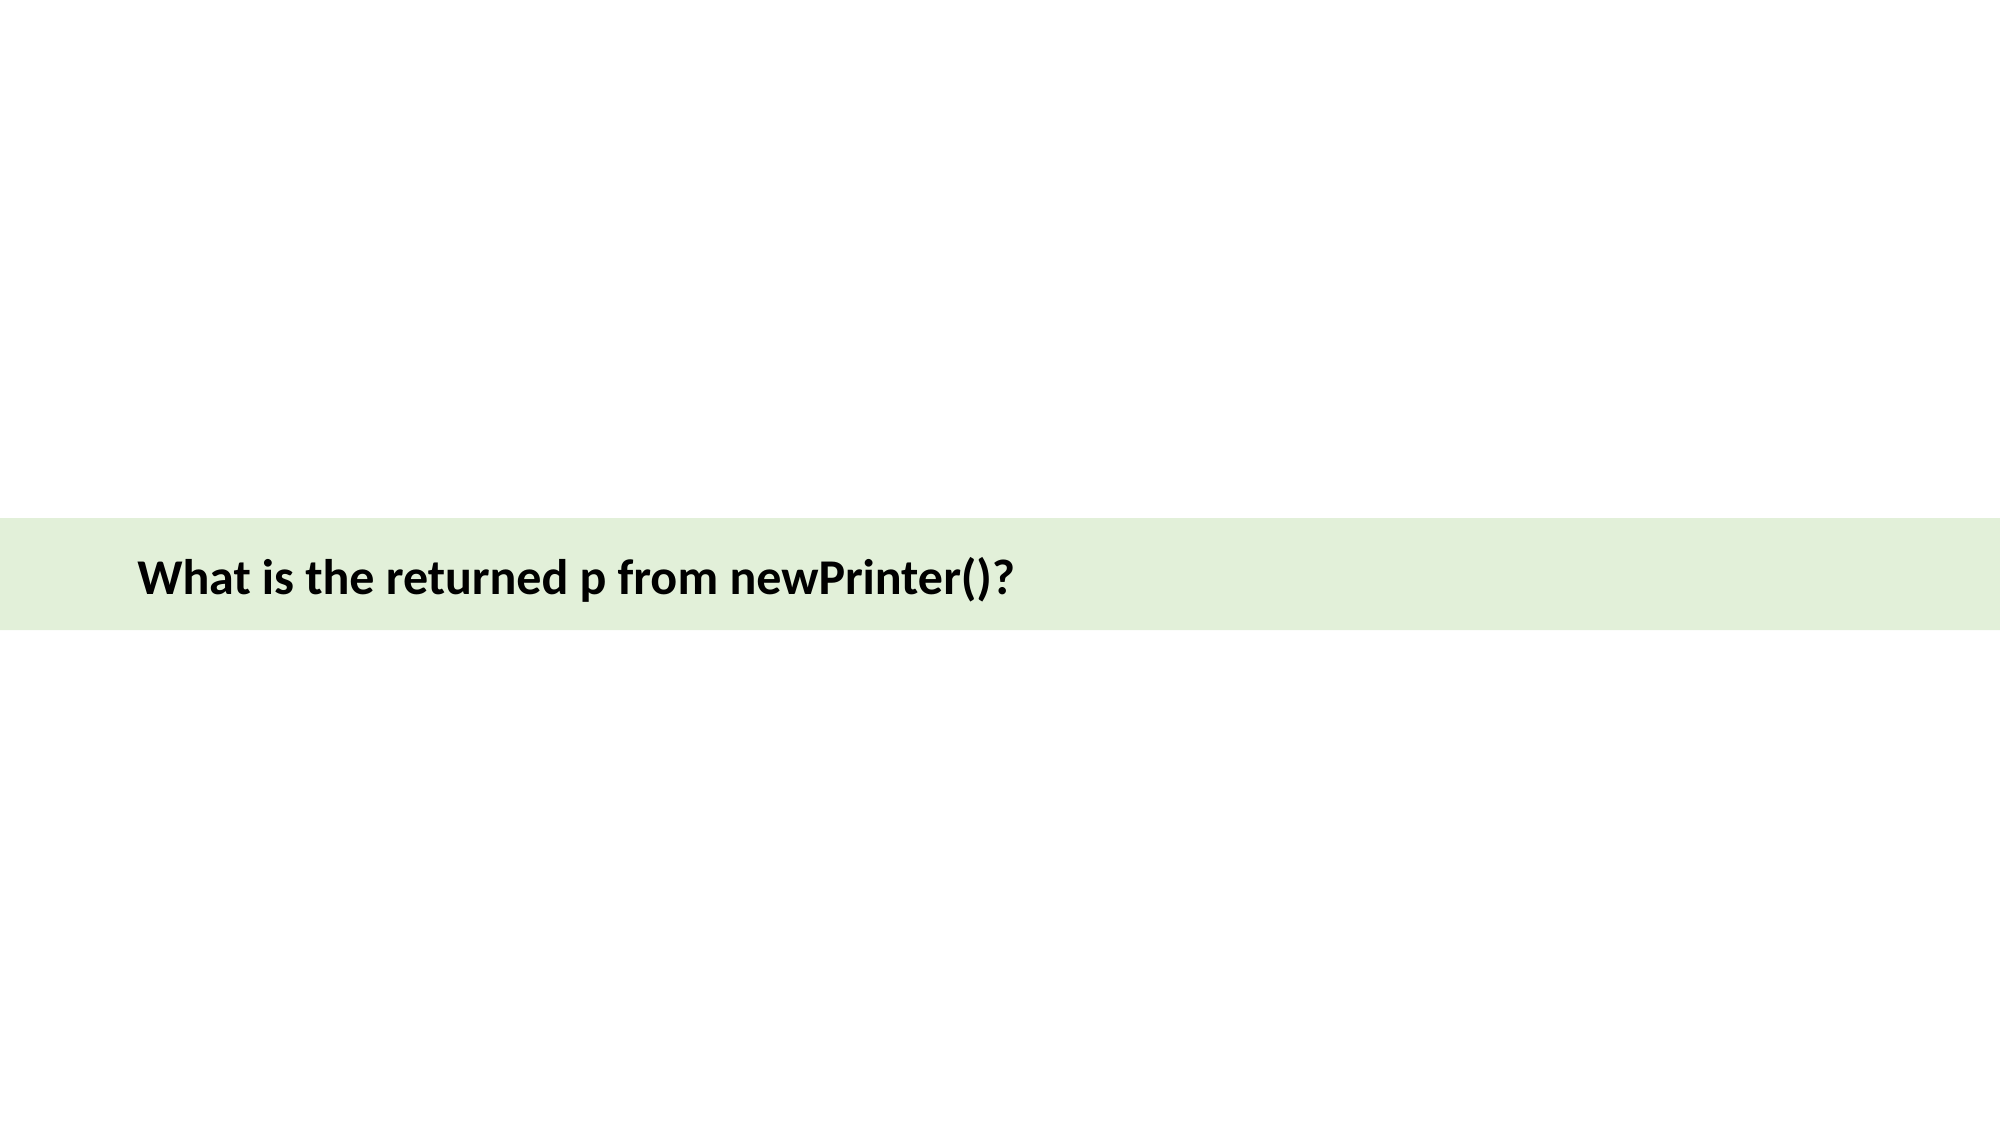

What is the returned p from newPrinter()?